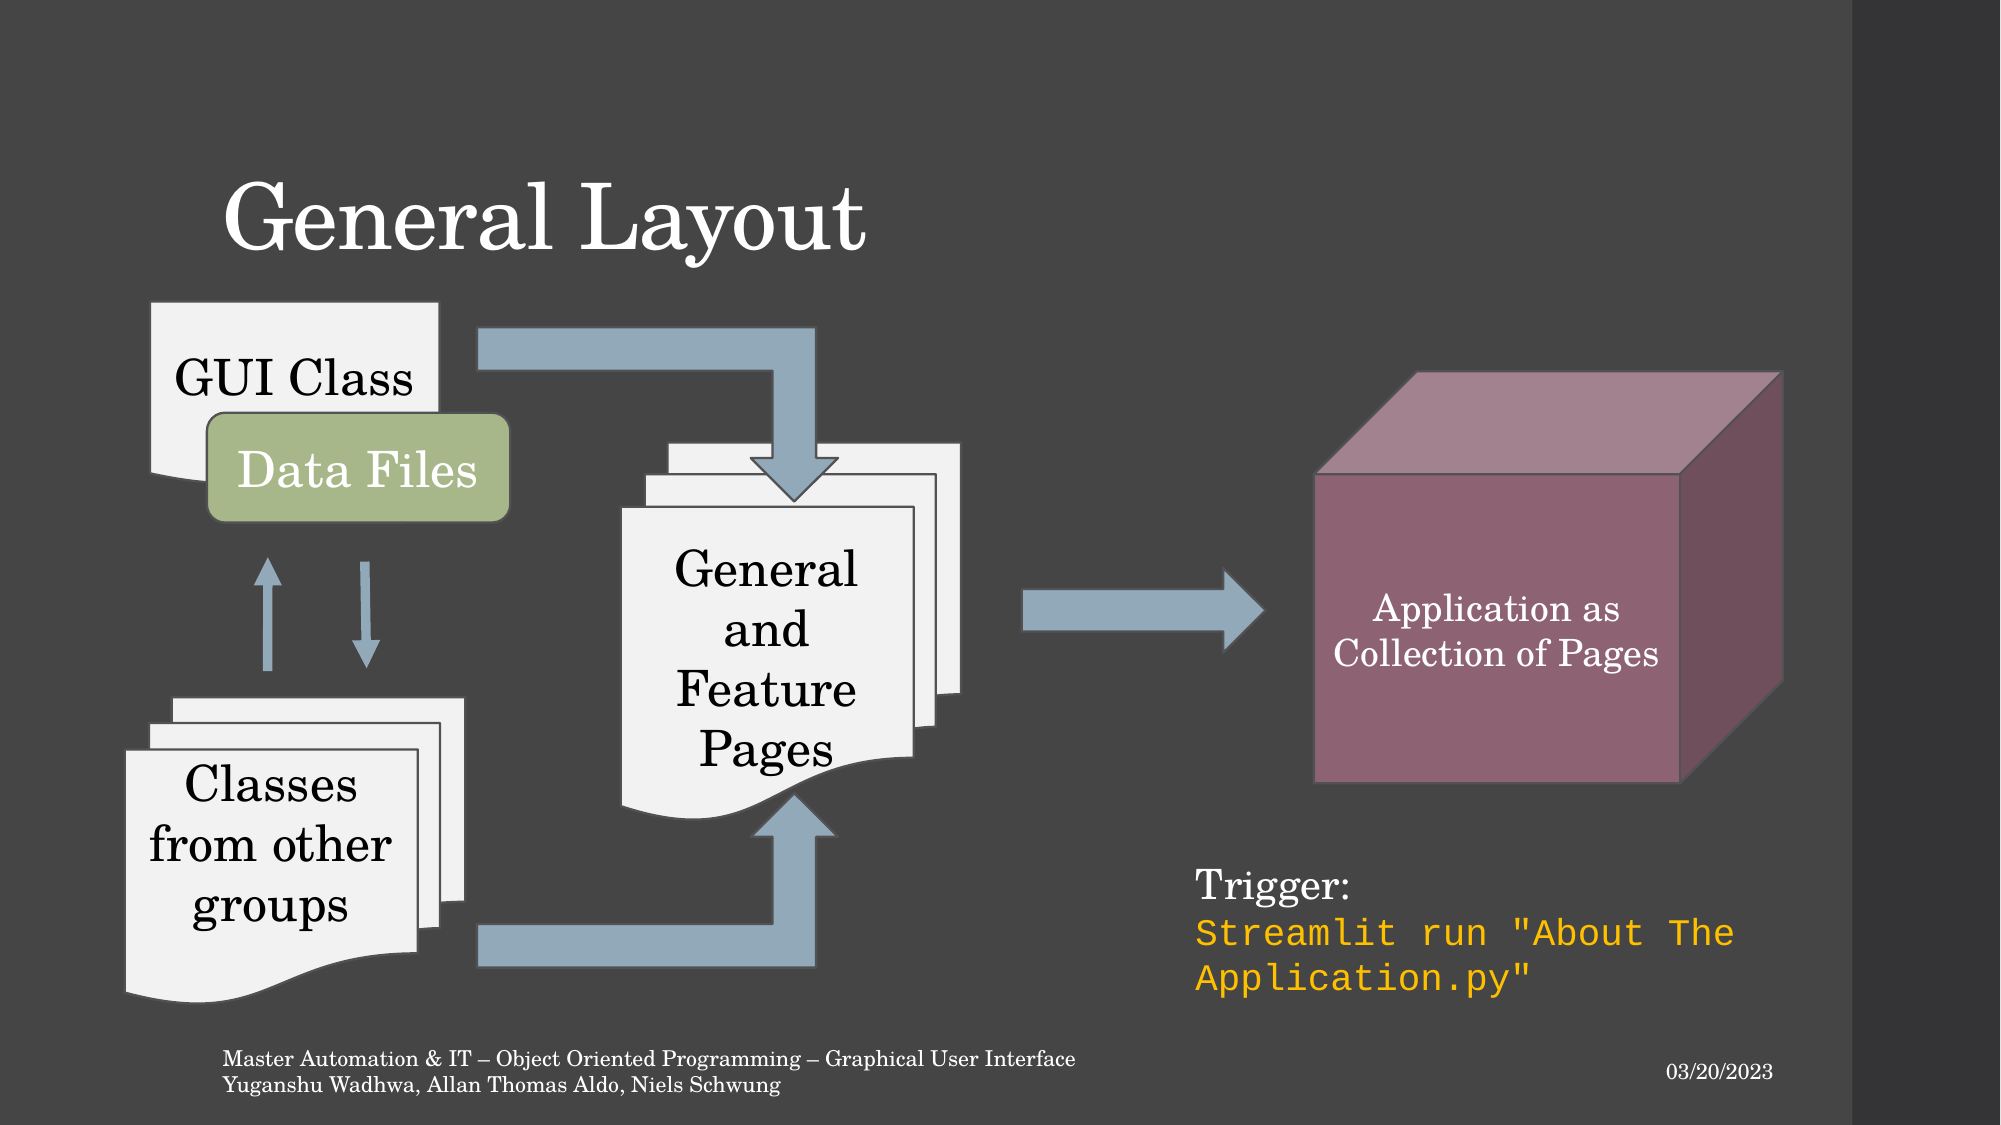

# General Layout
GUI Class

Application as Collection of Pages
Data Files
General and Feature Pages

Classes from other groups

Trigger:
Streamlit run "About The Application.py"
Master Automation & IT – Object Oriented Programming – Graphical User Interface
Yuganshu Wadhwa, Allan Thomas Aldo, Niels Schwung
03/20/2023